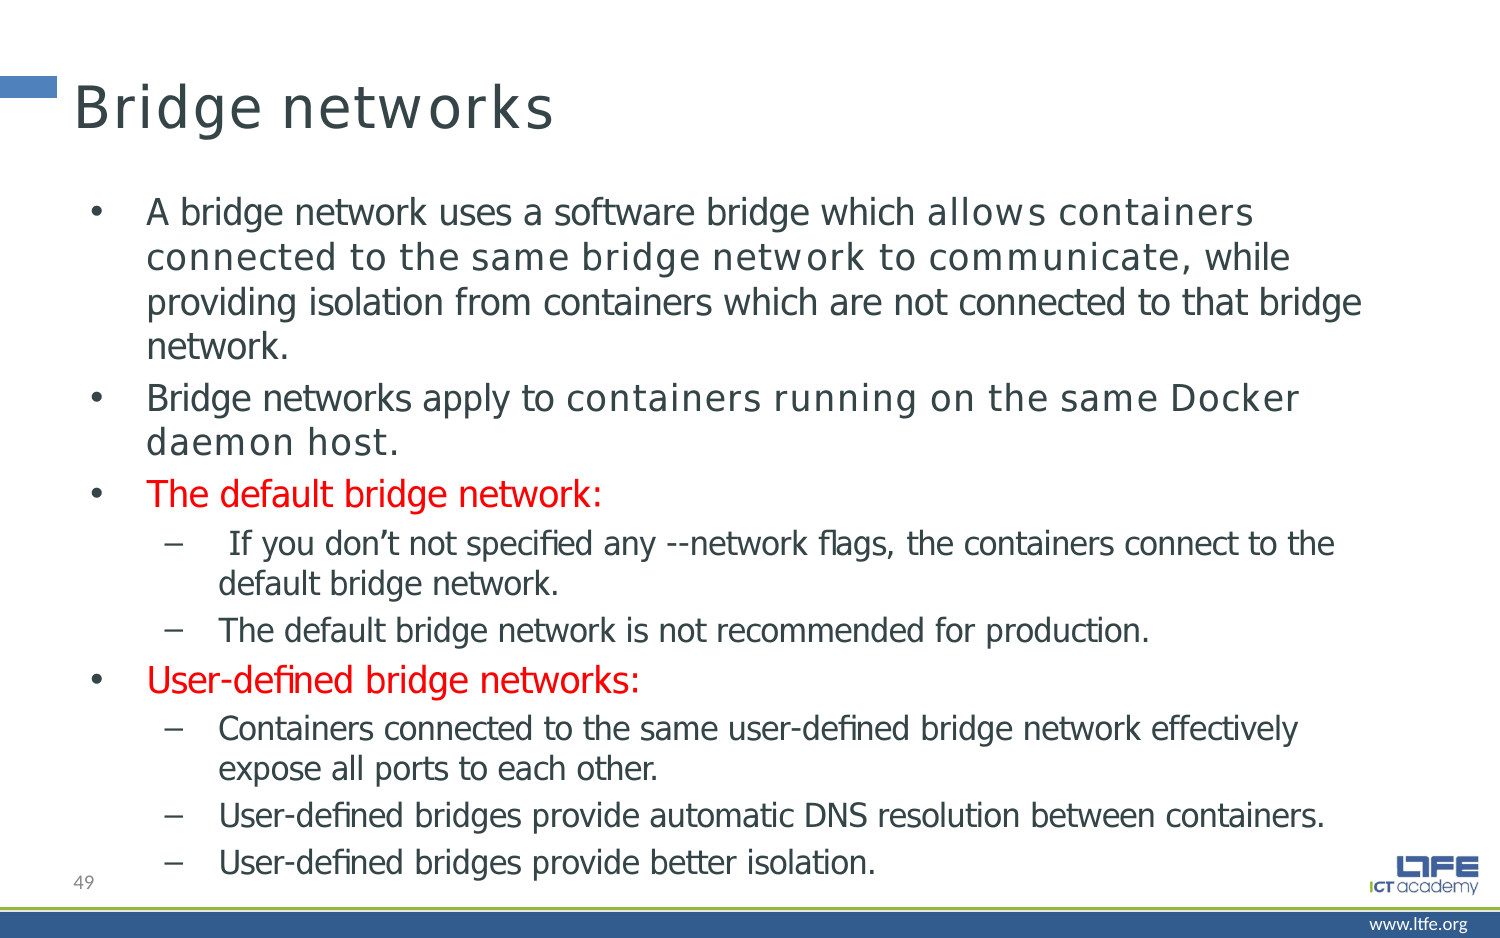

# Bridge networks
A bridge network uses a software bridge which allows containers connected to the same bridge network to communicate, while providing isolation from containers which are not connected to that bridge network.
Bridge networks apply to containers running on the same Docker daemon host.
The default bridge network:
 If you don’t not specified any --network flags, the containers connect to the default bridge network.
The default bridge network is not recommended for production.
User-defined bridge networks:
Containers connected to the same user-defined bridge network effectively expose all ports to each other.
User-defined bridges provide automatic DNS resolution between containers.
User-defined bridges provide better isolation.

49